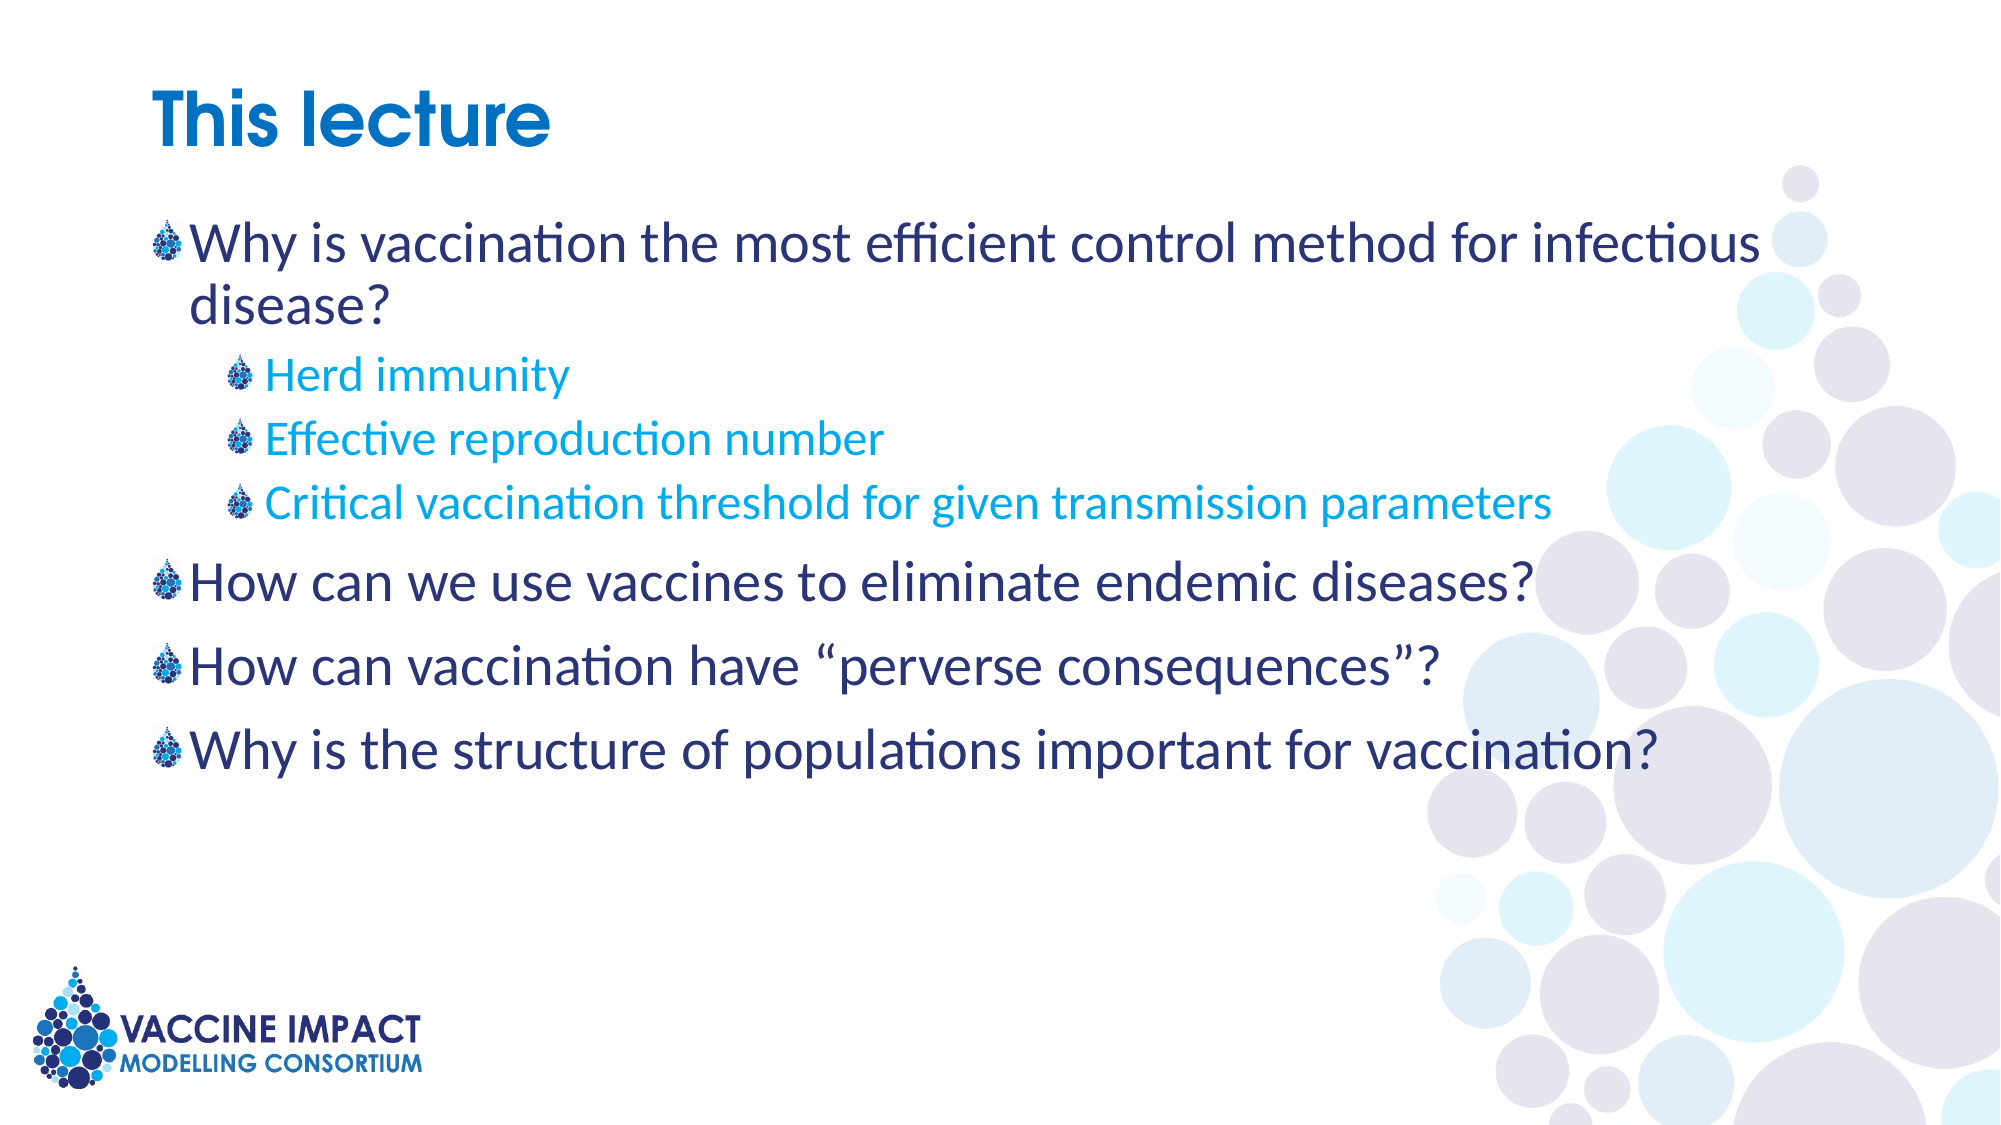

# This lecture
Why is vaccination the most efficient control method for infectious disease?
Herd immunity
Effective reproduction number
Critical vaccination threshold for given transmission parameters
How can we use vaccines to eliminate endemic diseases?
How can vaccination have “perverse consequences”?
Why is the structure of populations important for vaccination?